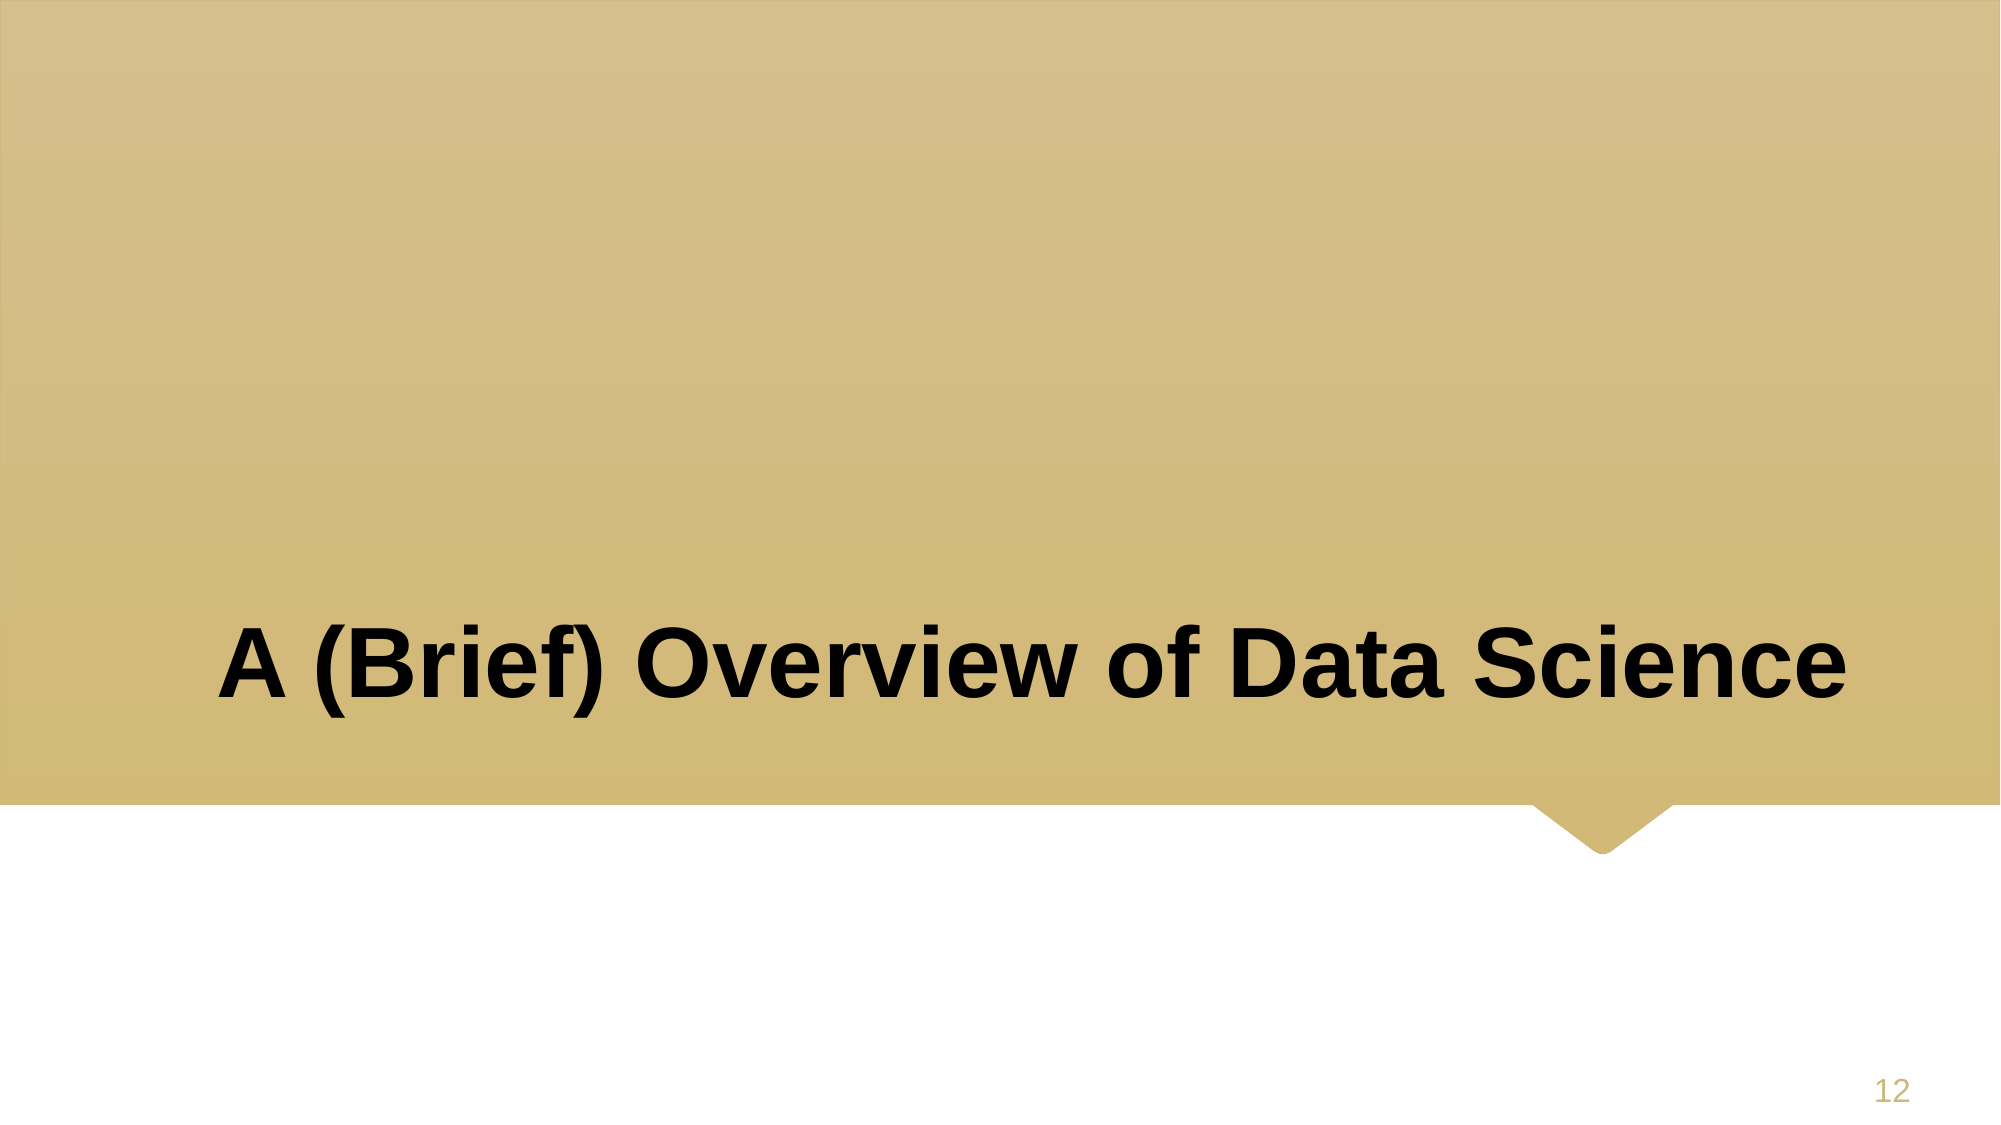

# A (Brief) Overview of Data Science

12